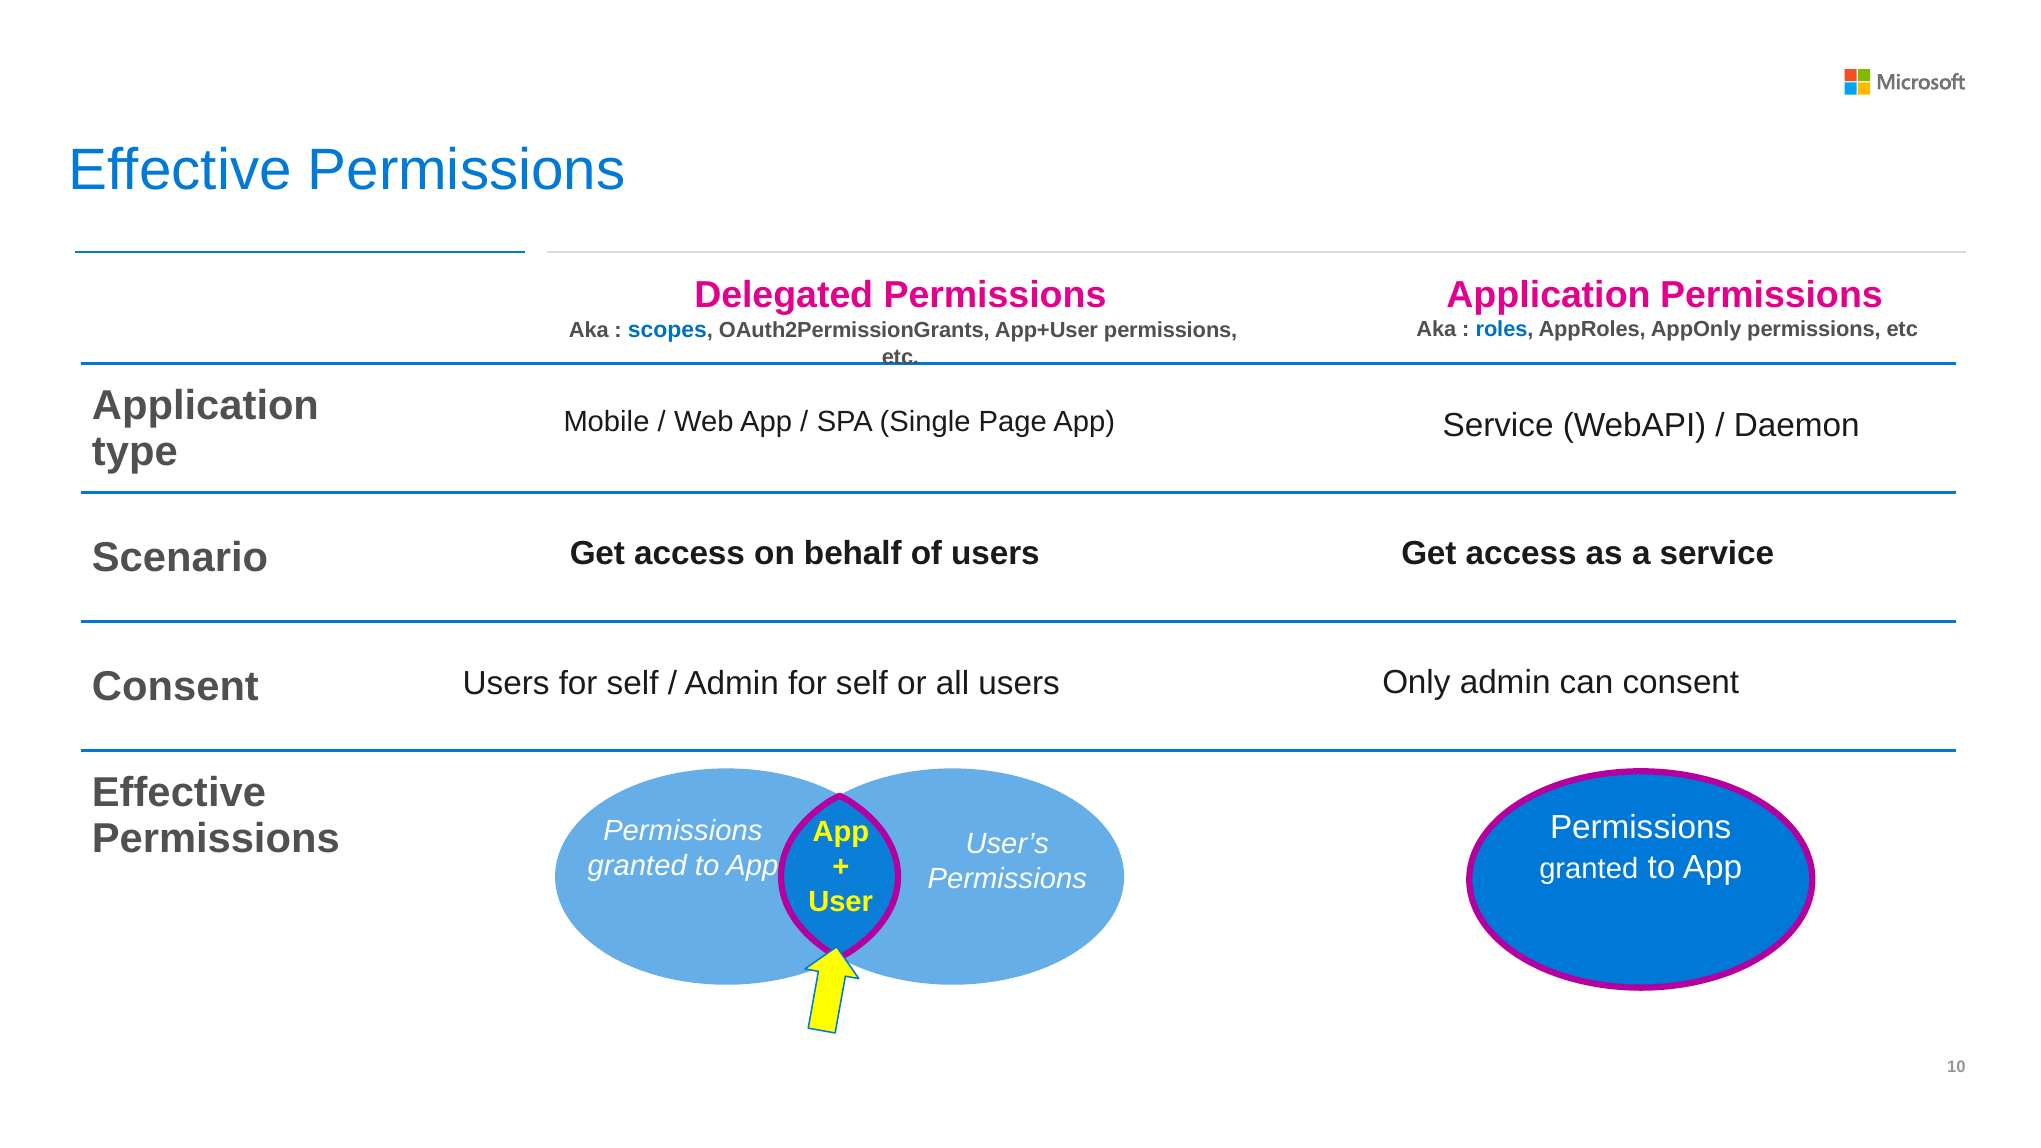

Effective Permissions
|  |  |  |
| --- | --- | --- |
| Application type |  |  |
| Scenario |  |  |
| Consent |  |  |
| Effective Permissions |  |  |
Delegated Permissions
 Aka : scopes, OAuth2PermissionGrants, App+User permissions, etc.

Application Permissions
 Aka : roles, AppRoles, AppOnly permissions, etc

Mobile / Web App / SPA (Single Page App)
Service (WebAPI) / Daemon
Get access as a service
Get access on behalf of users
Only admin can consent
Users for self / Admin for self or all users

Permissions granted to App
App
+
User
Permissions granted to App
User’s Permissions

10